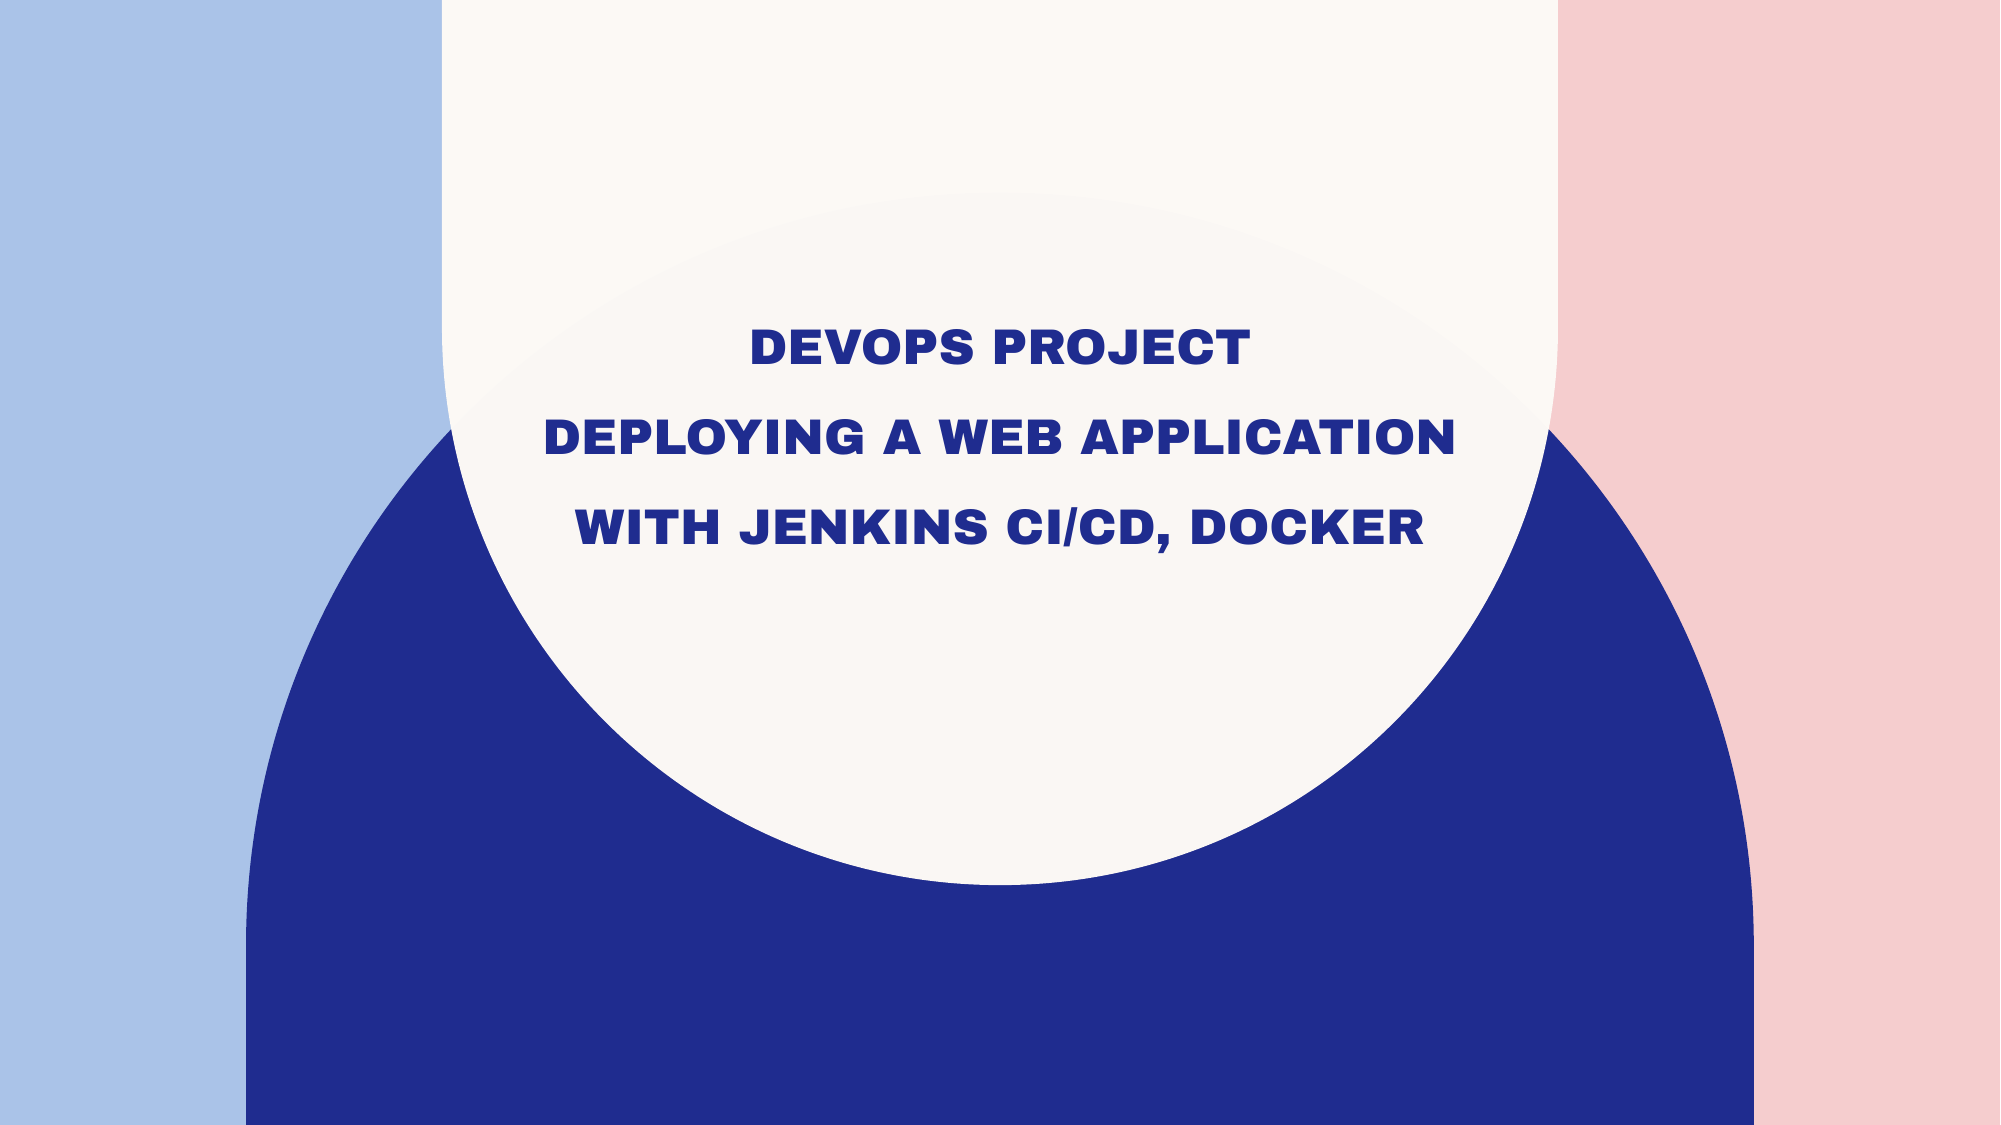

# DevOps Project Deploying a web Application with jenkins CI/CD, Docker